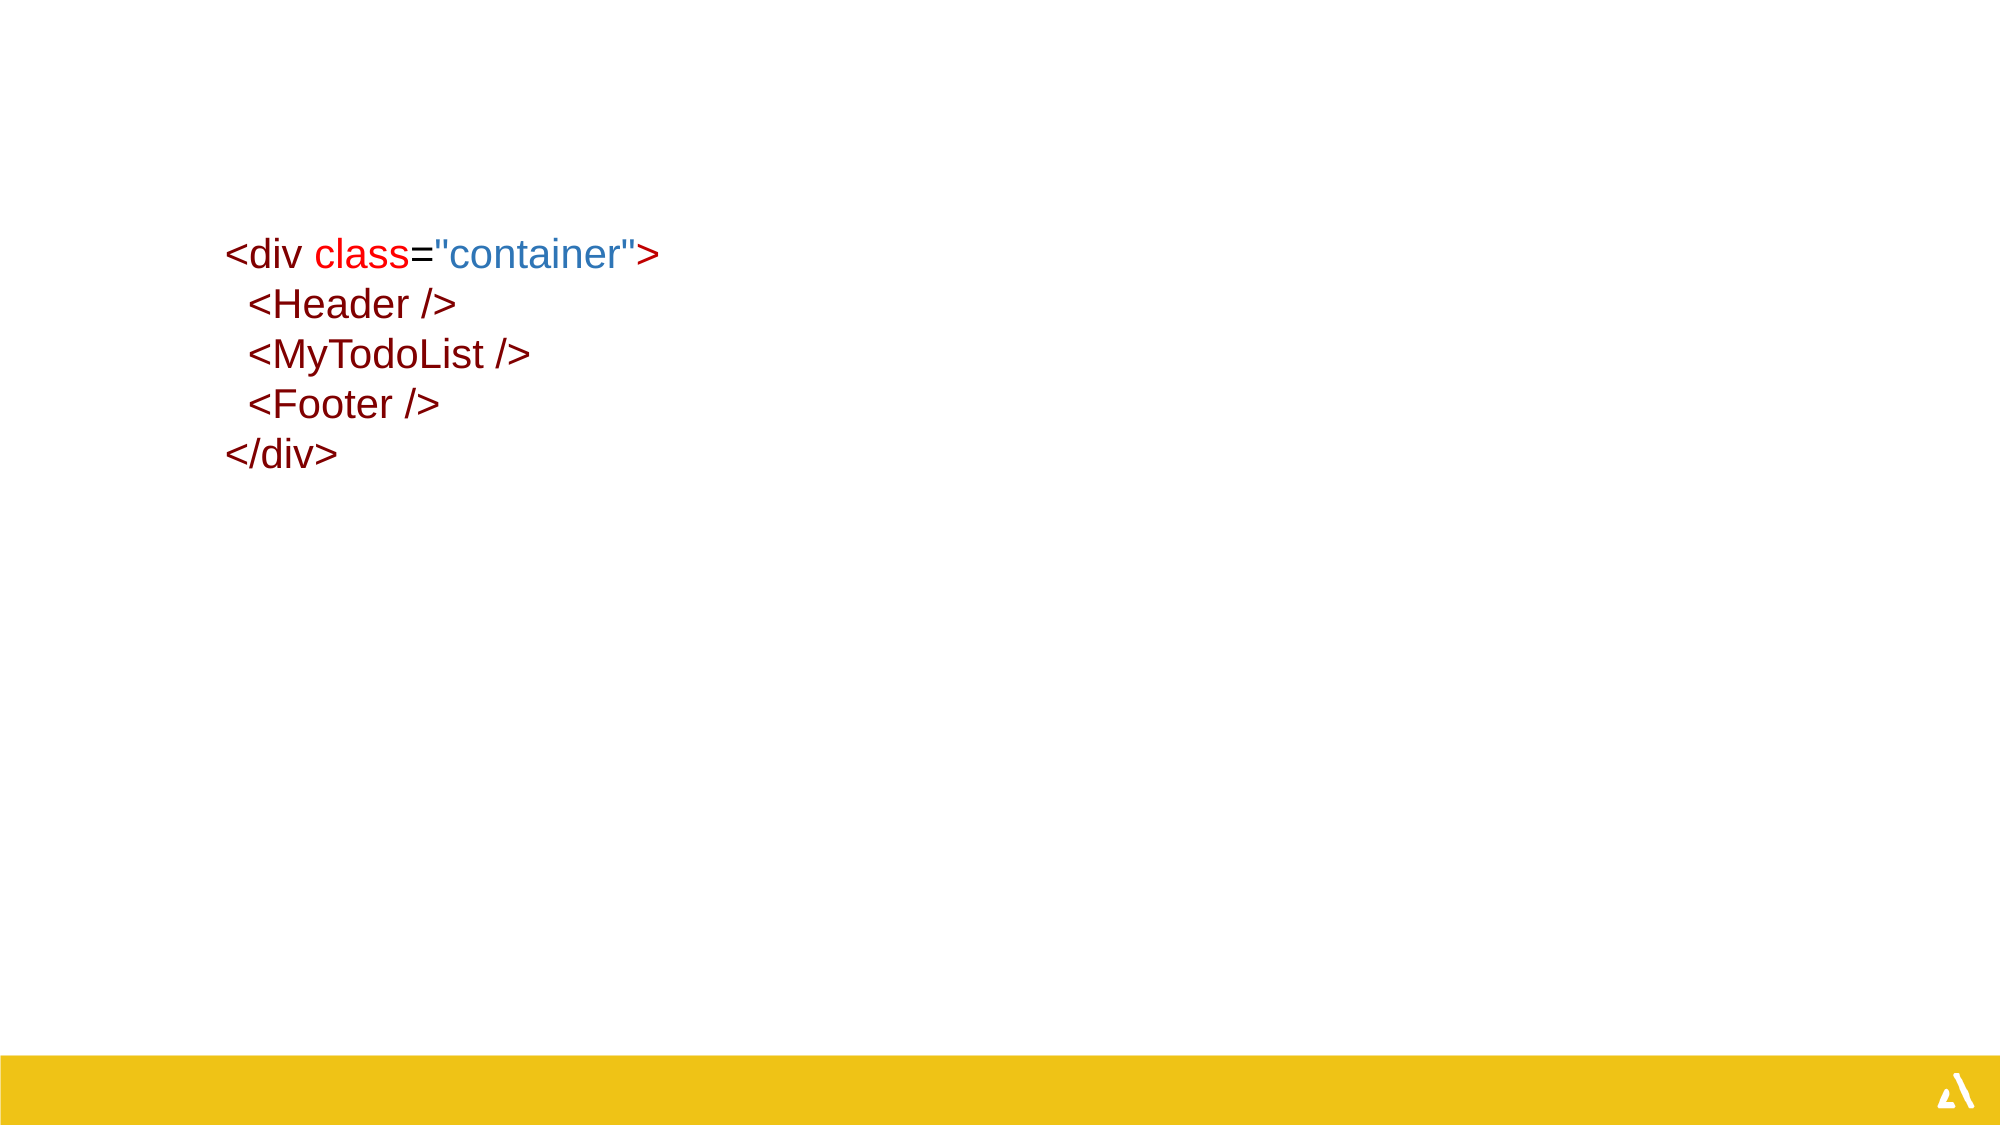

<div class="container">
  <Header />
  <MyTodoList />
  <Footer />
</div>